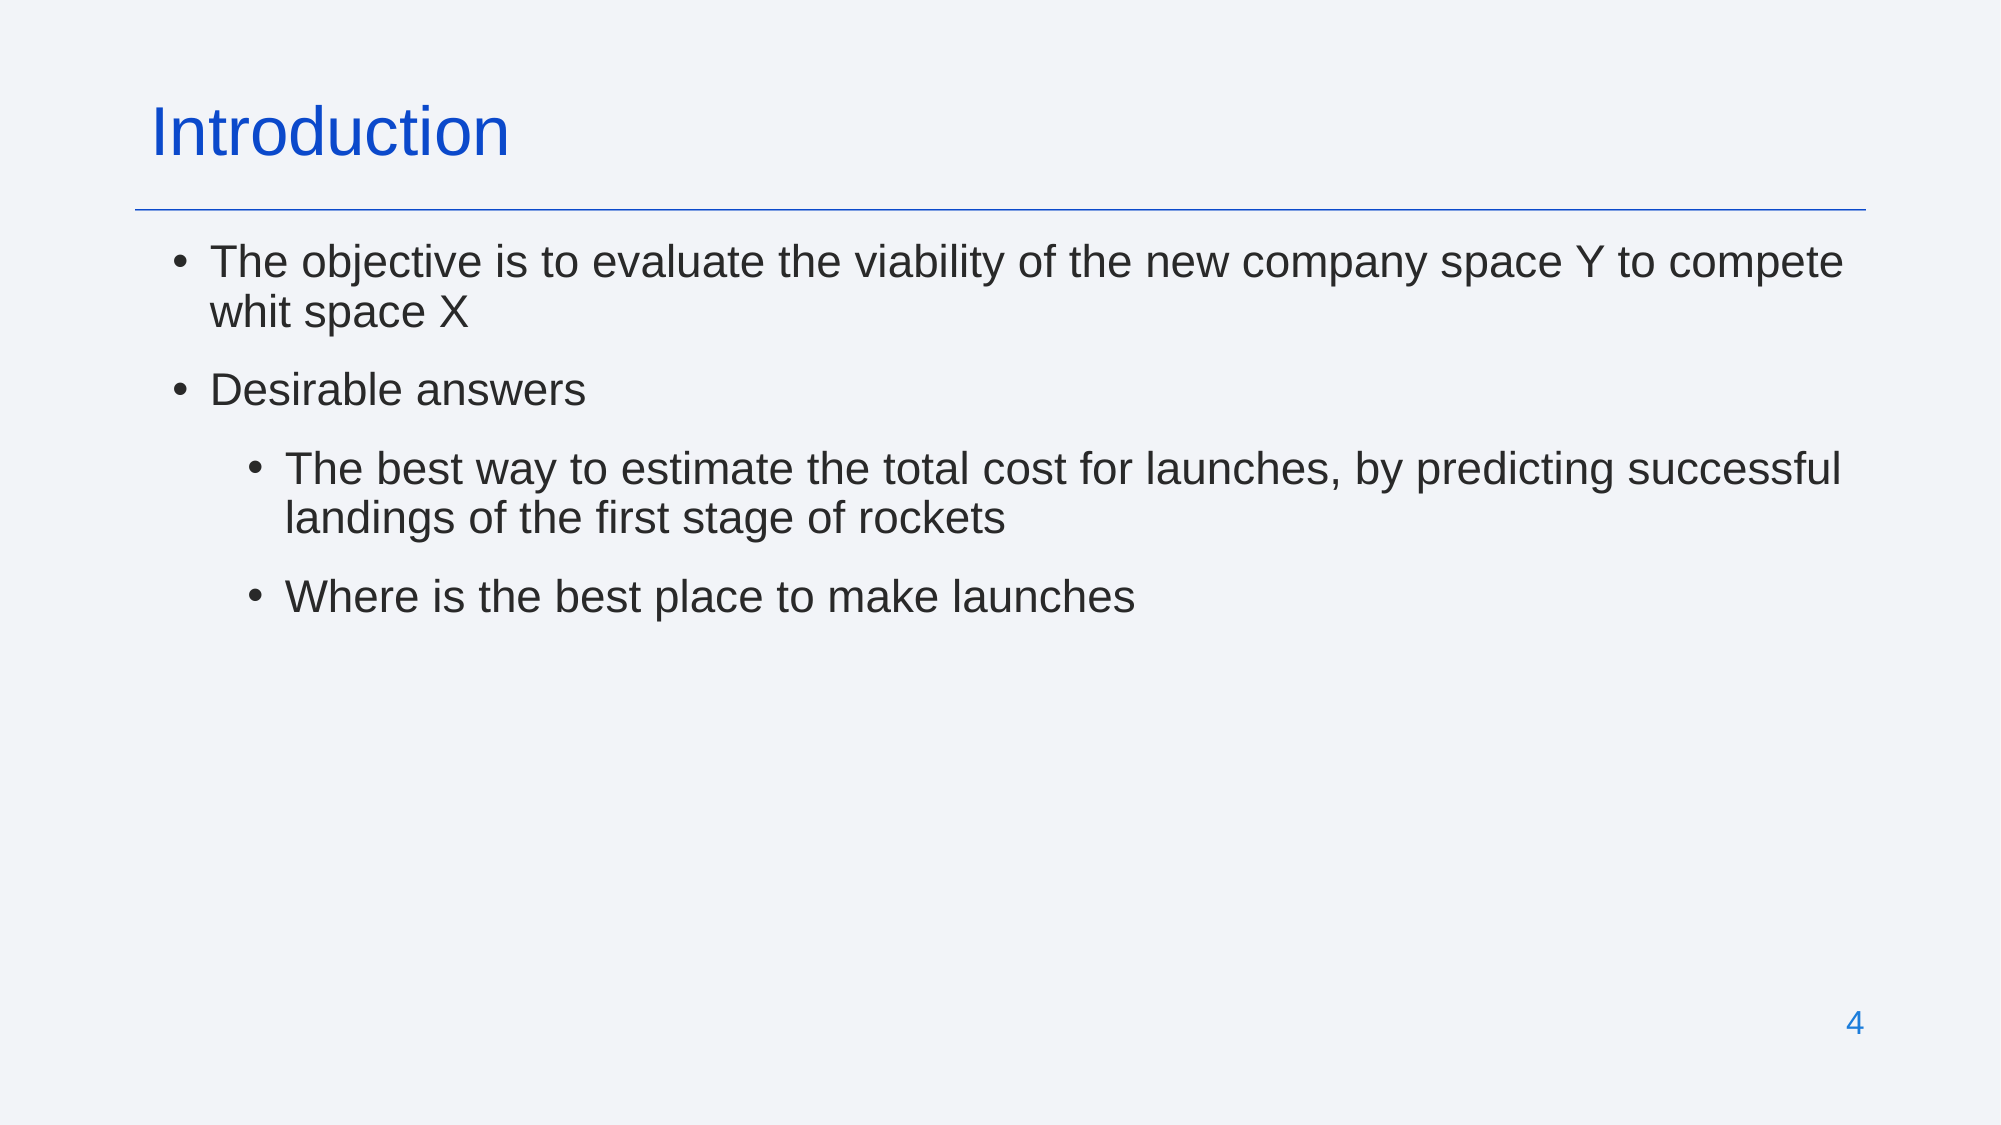

Introduction
The objective is to evaluate the viability of the new company space Y to compete whit space X
Desirable answers
The best way to estimate the total cost for launches, by predicting successful landings of the first stage of rockets
Where is the best place to make launches
4